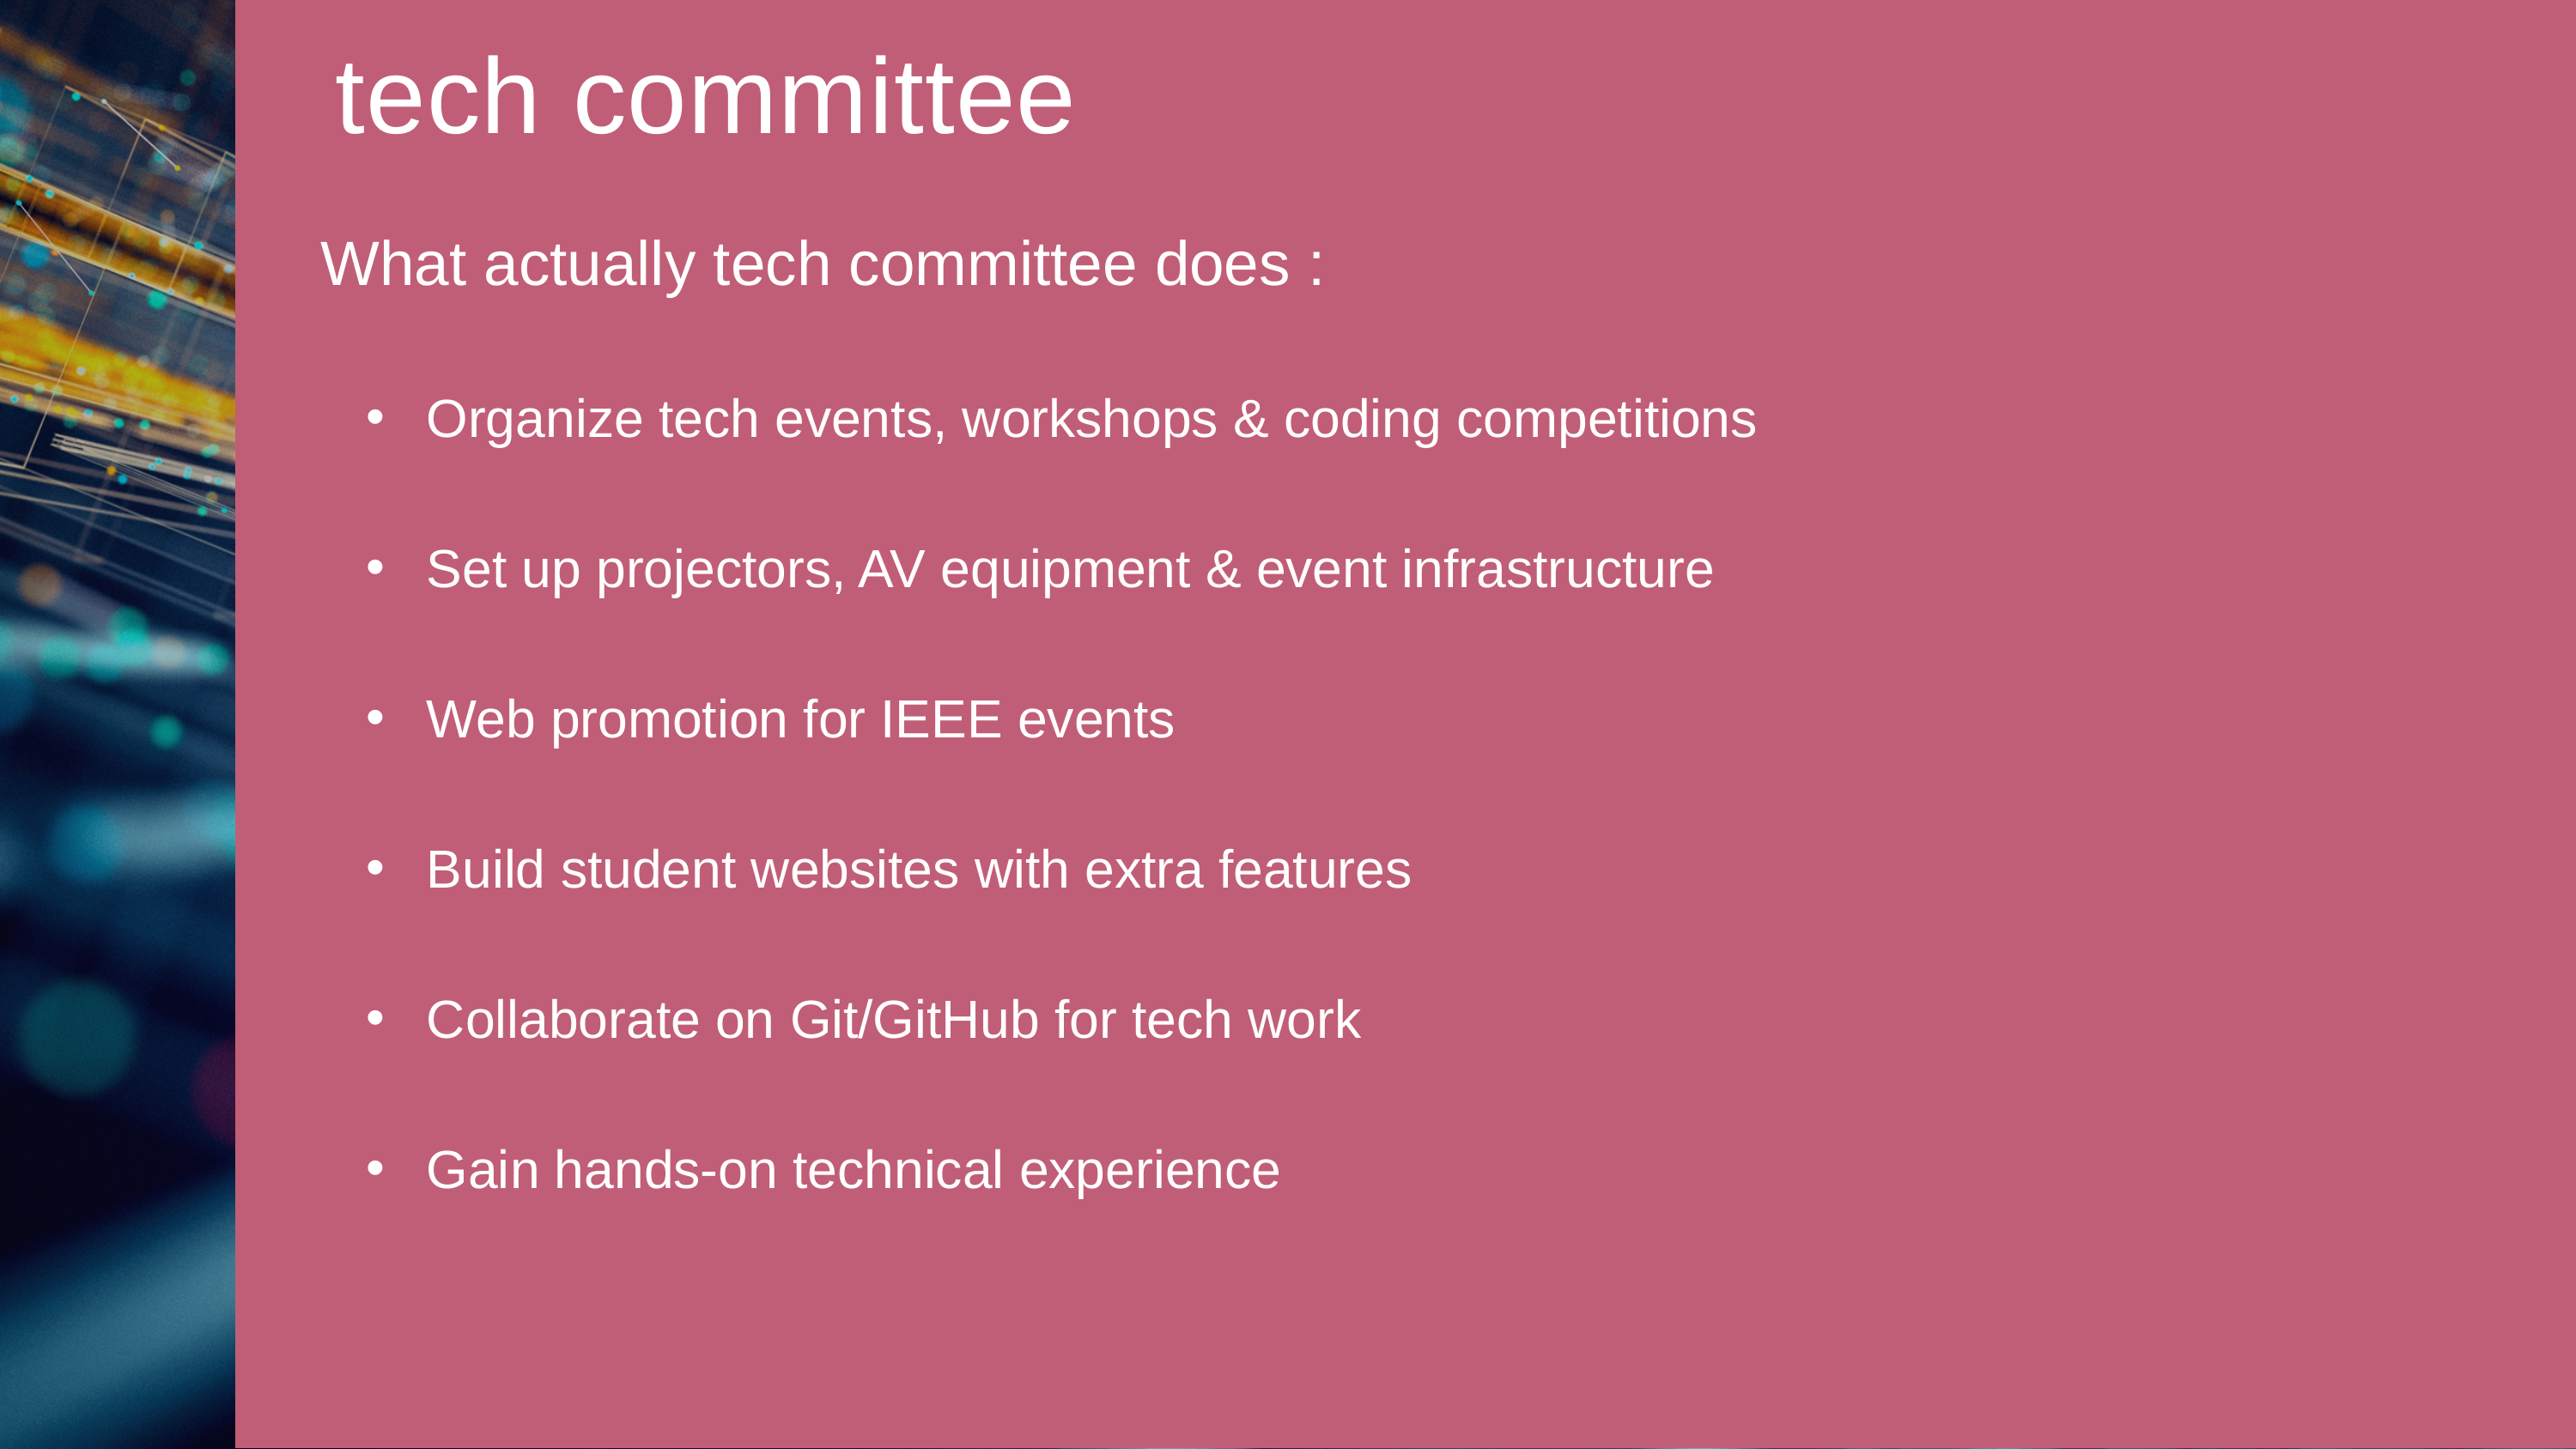

tech committee
What actually tech committee does :

 Organize tech events, workshops & coding competitions

 Set up projectors, AV equipment & event infrastructure

 Web promotion for IEEE events

 Build student websites with extra features

 Collaborate on Git/GitHub for tech work

 Gain hands-on technical experience